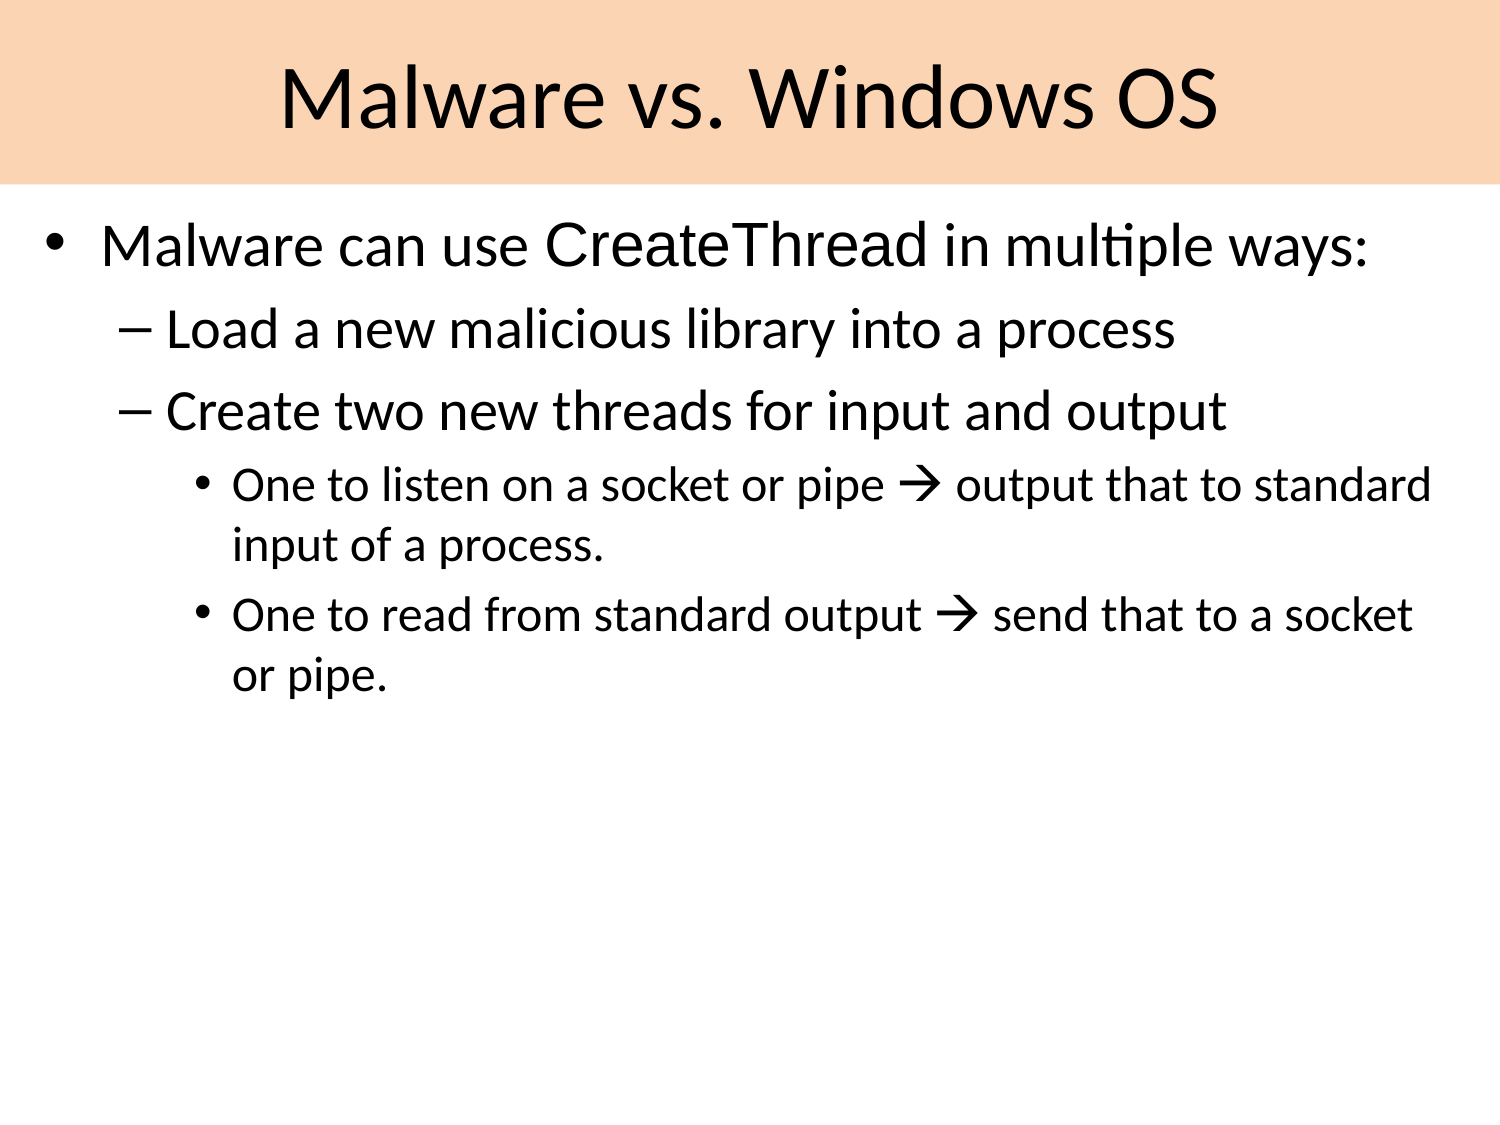

# Malware vs. Windows OS
Malware can use CreateThread in multiple ways:
Load a new malicious library into a process
Create two new threads for input and output
One to listen on a socket or pipe 🡪 output that to standard input of a process.
One to read from standard output 🡪 send that to a socket or pipe.